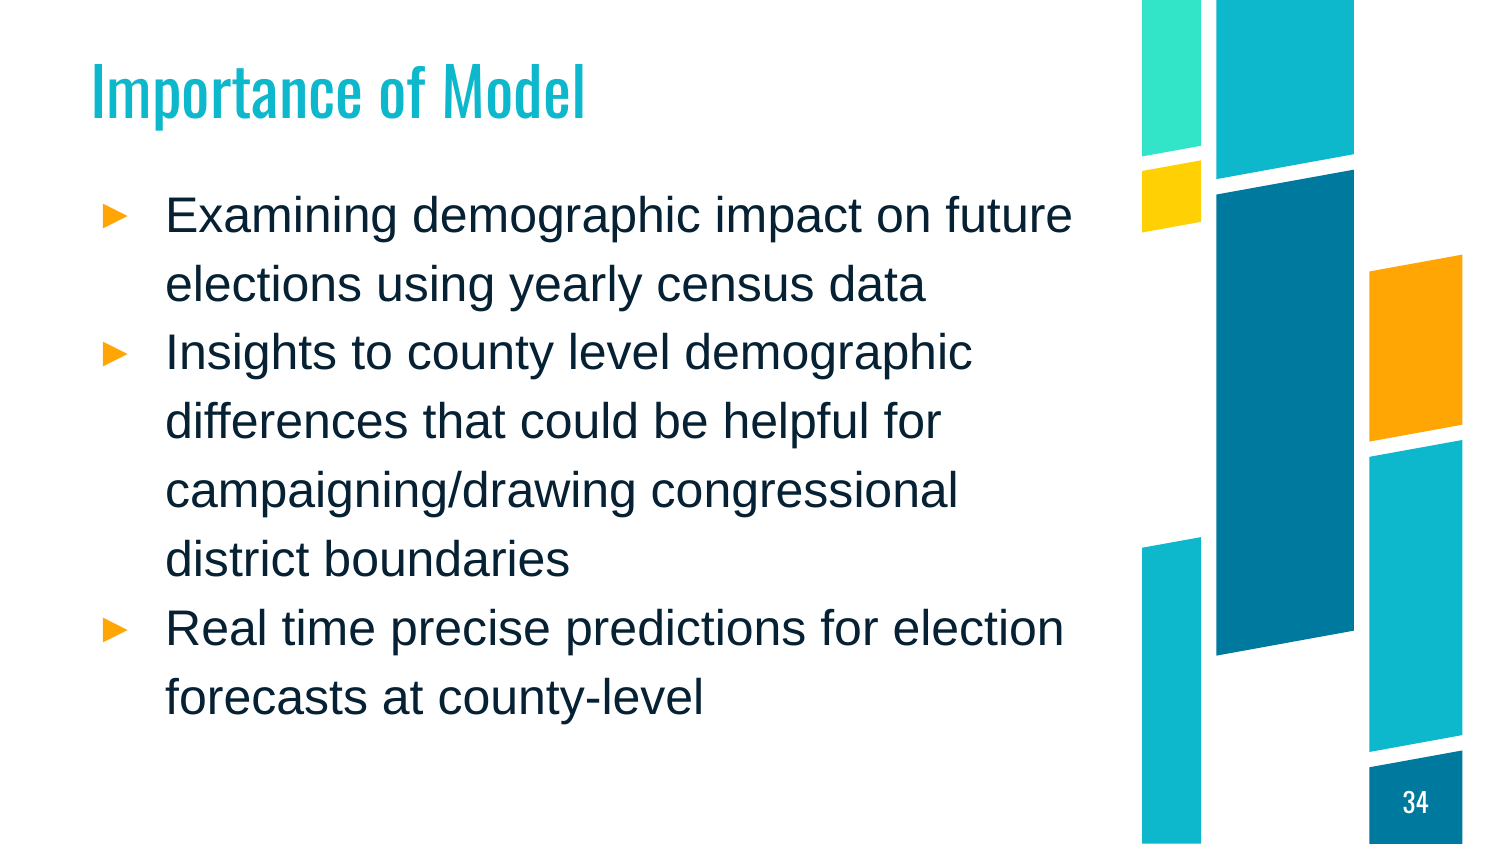

# Importance of Model
Examining demographic impact on future elections using yearly census data
Insights to county level demographic differences that could be helpful for campaigning/drawing congressional district boundaries
Real time precise predictions for election forecasts at county-level

34